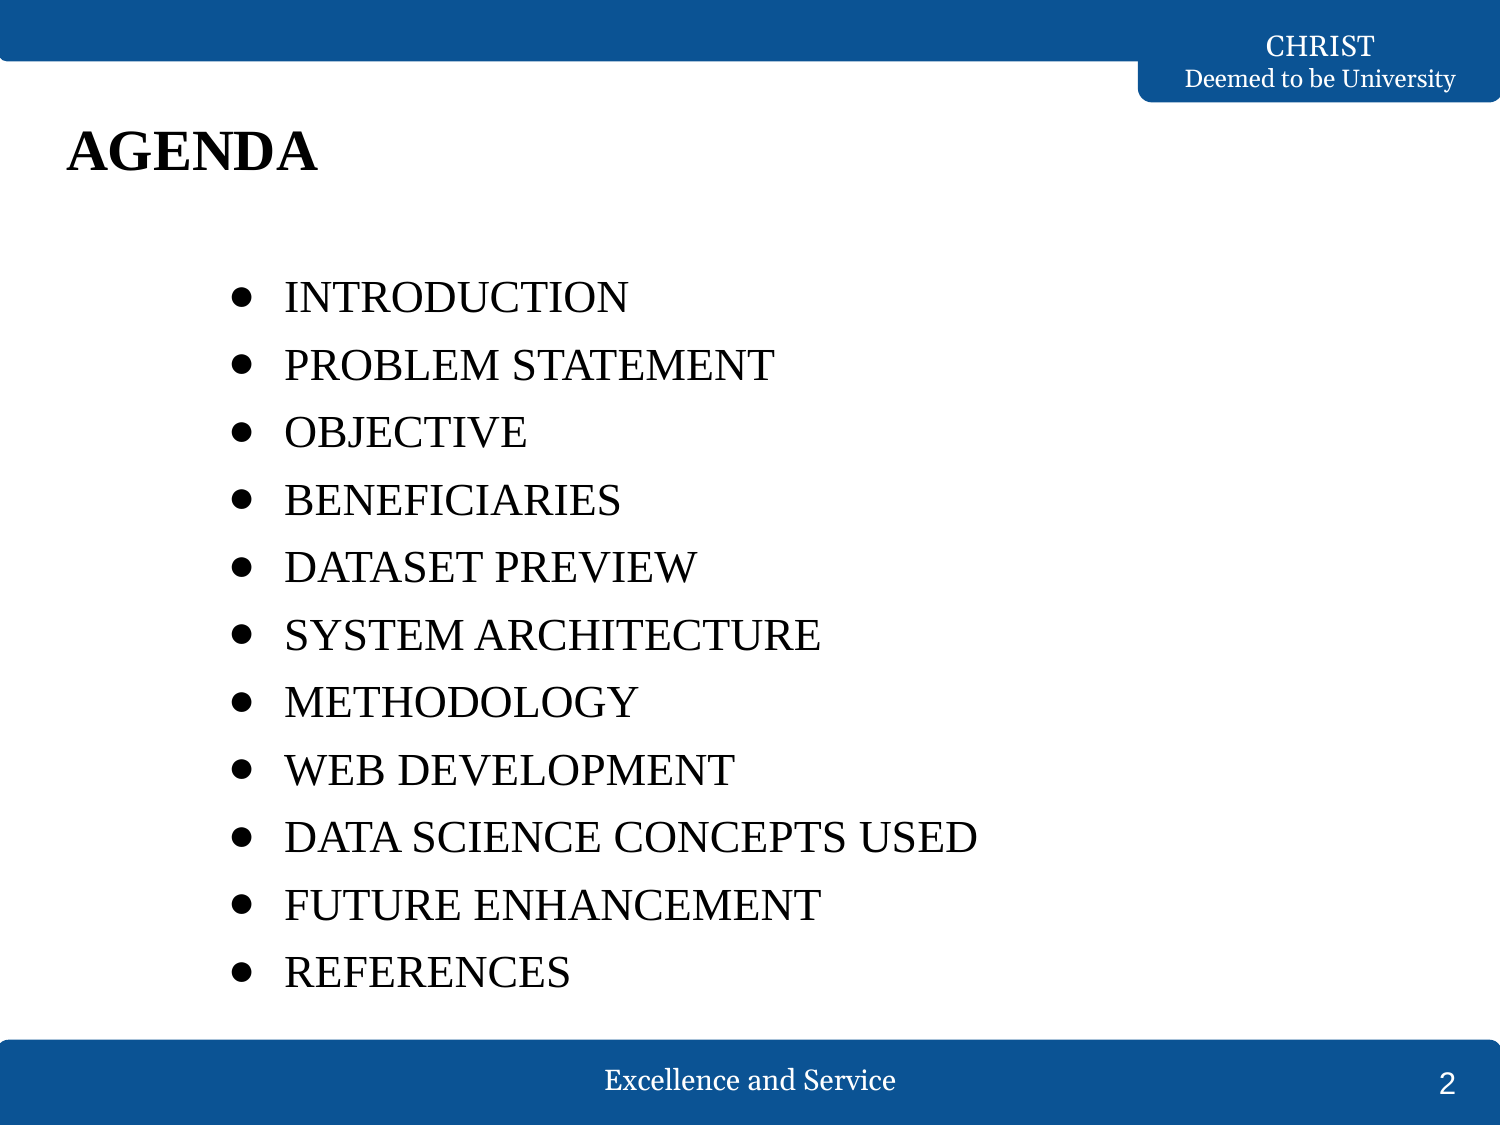

# AGENDA
INTRODUCTION
PROBLEM STATEMENT
OBJECTIVE
BENEFICIARIES
DATASET PREVIEW
SYSTEM ARCHITECTURE
METHODOLOGY
WEB DEVELOPMENT
DATA SCIENCE CONCEPTS USED
FUTURE ENHANCEMENT
REFERENCES
2